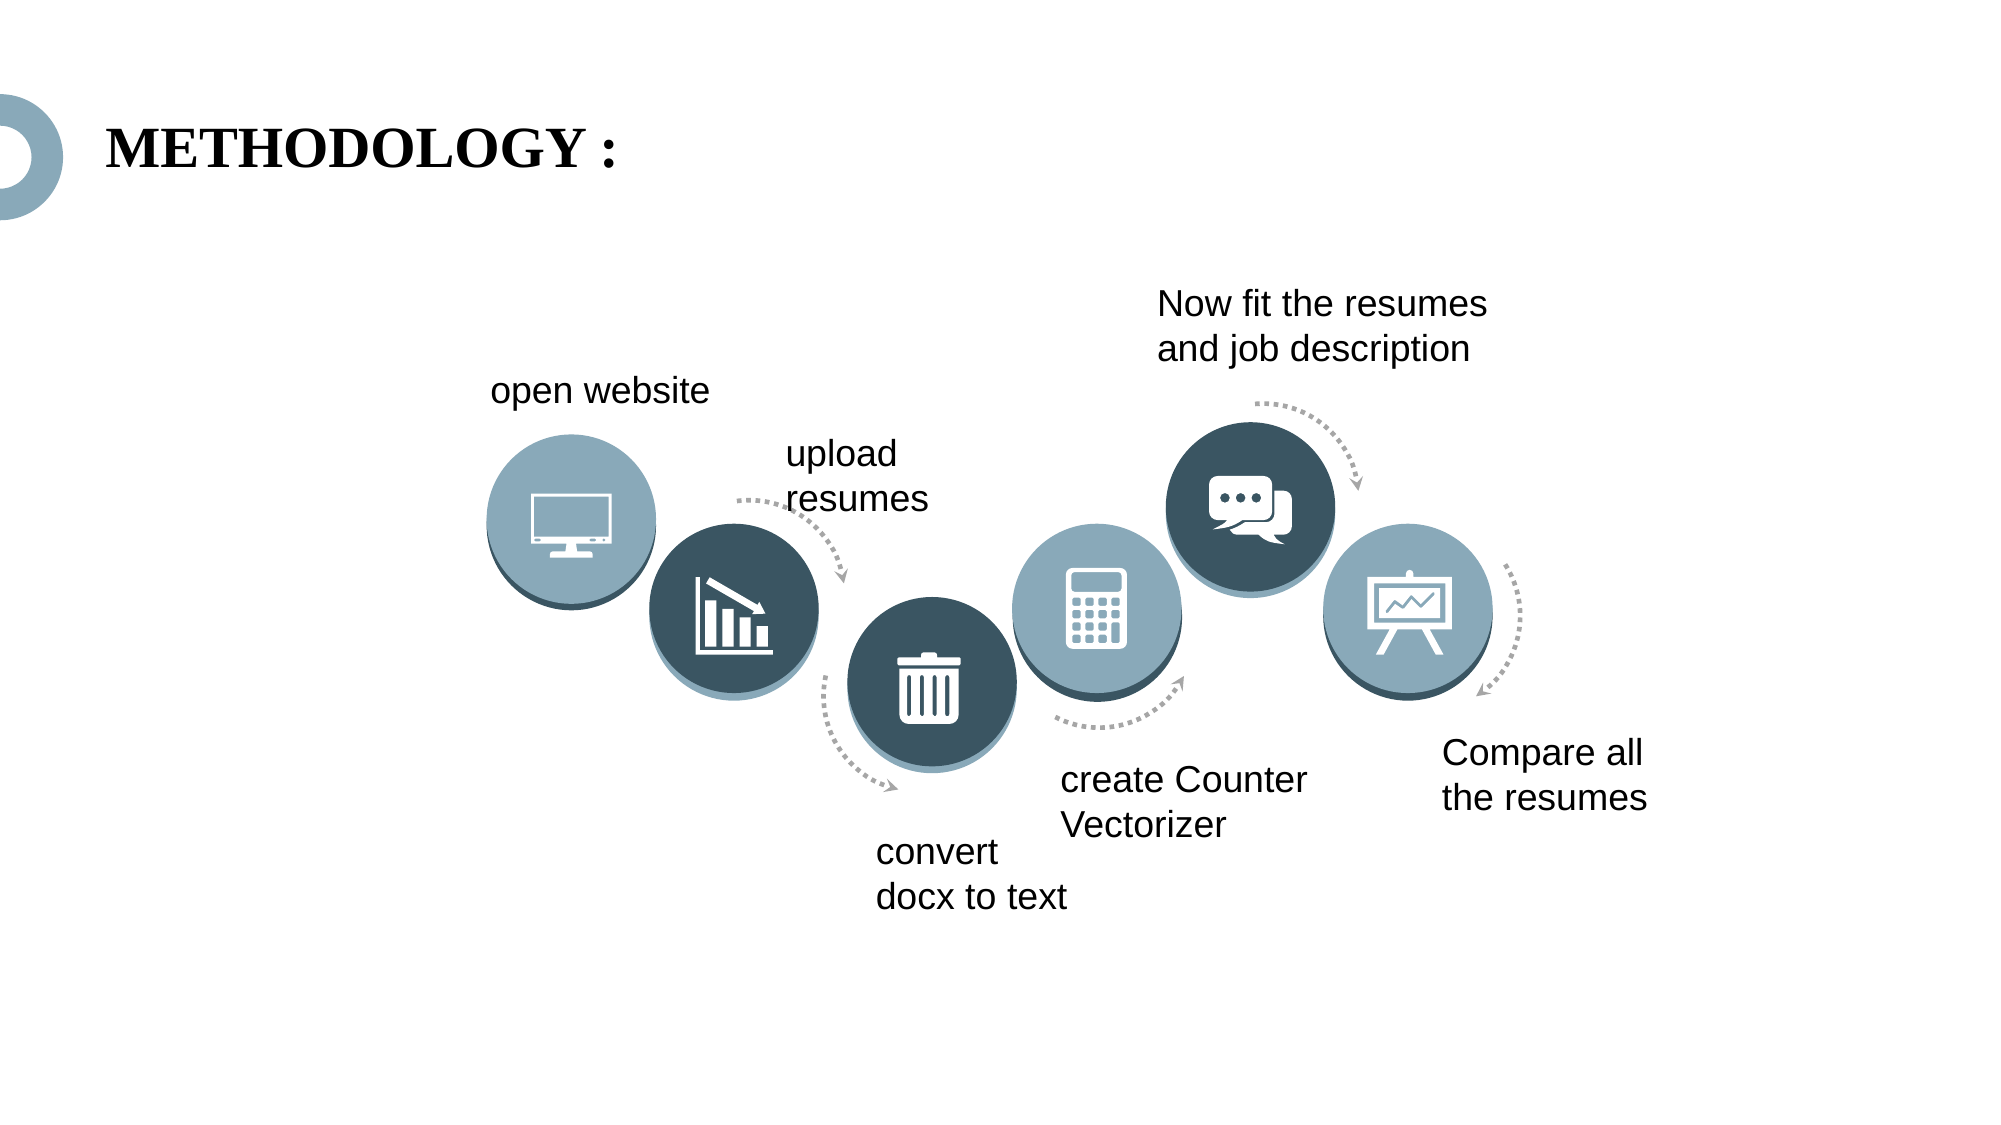

METHODOLOGY :
Now fit the resumes and job description
open website

upload resumes

Compare all the resumes
create Counter Vectorizer
convert docx to text